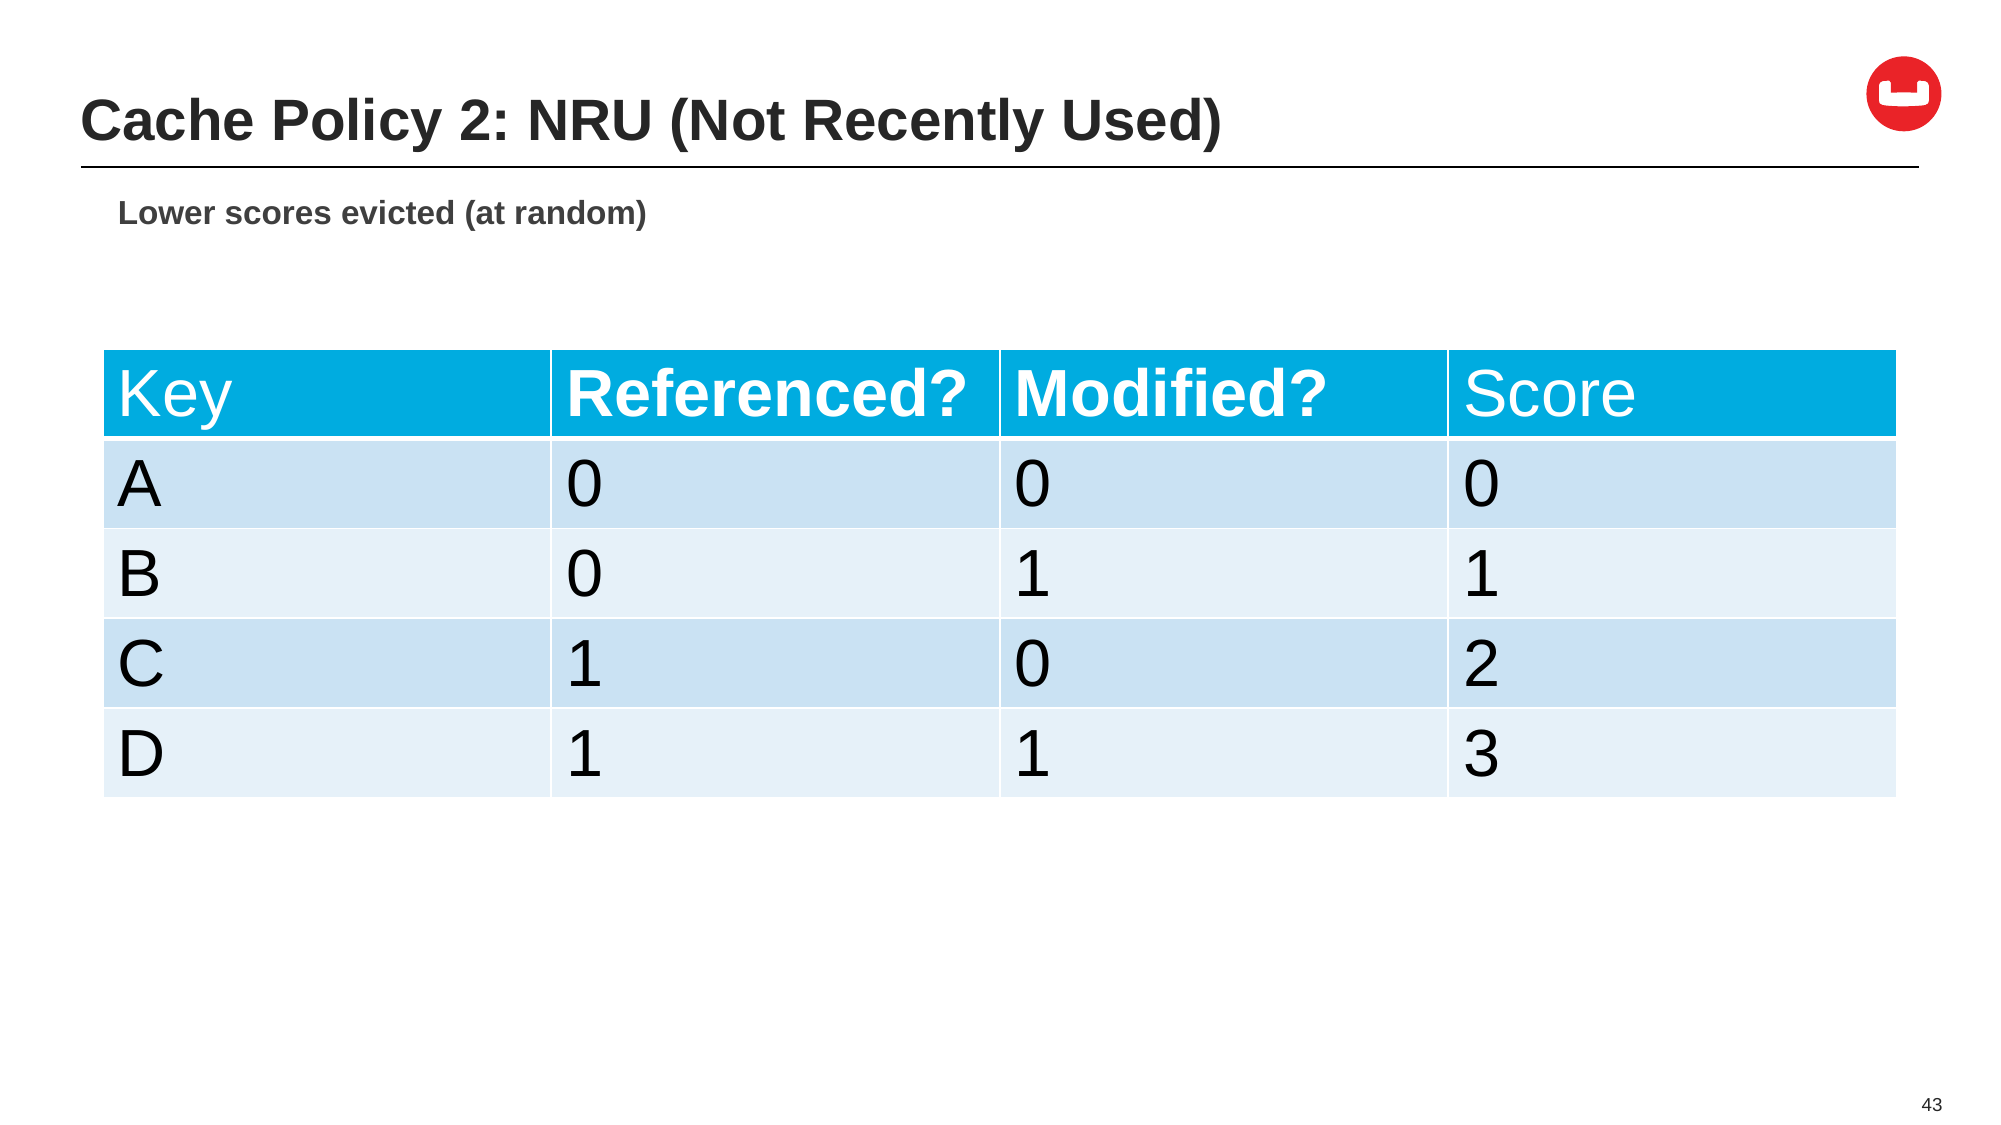

# Cache Policy 2: NRU (Not Recently Used)
Lower scores evicted (at random)
| Key | Referenced? | Modified? | Score |
| --- | --- | --- | --- |
| A | 0 | 0 | 0 |
| B | 0 | 1 | 1 |
| C | 1 | 0 | 2 |
| D | 1 | 1 | 3 |